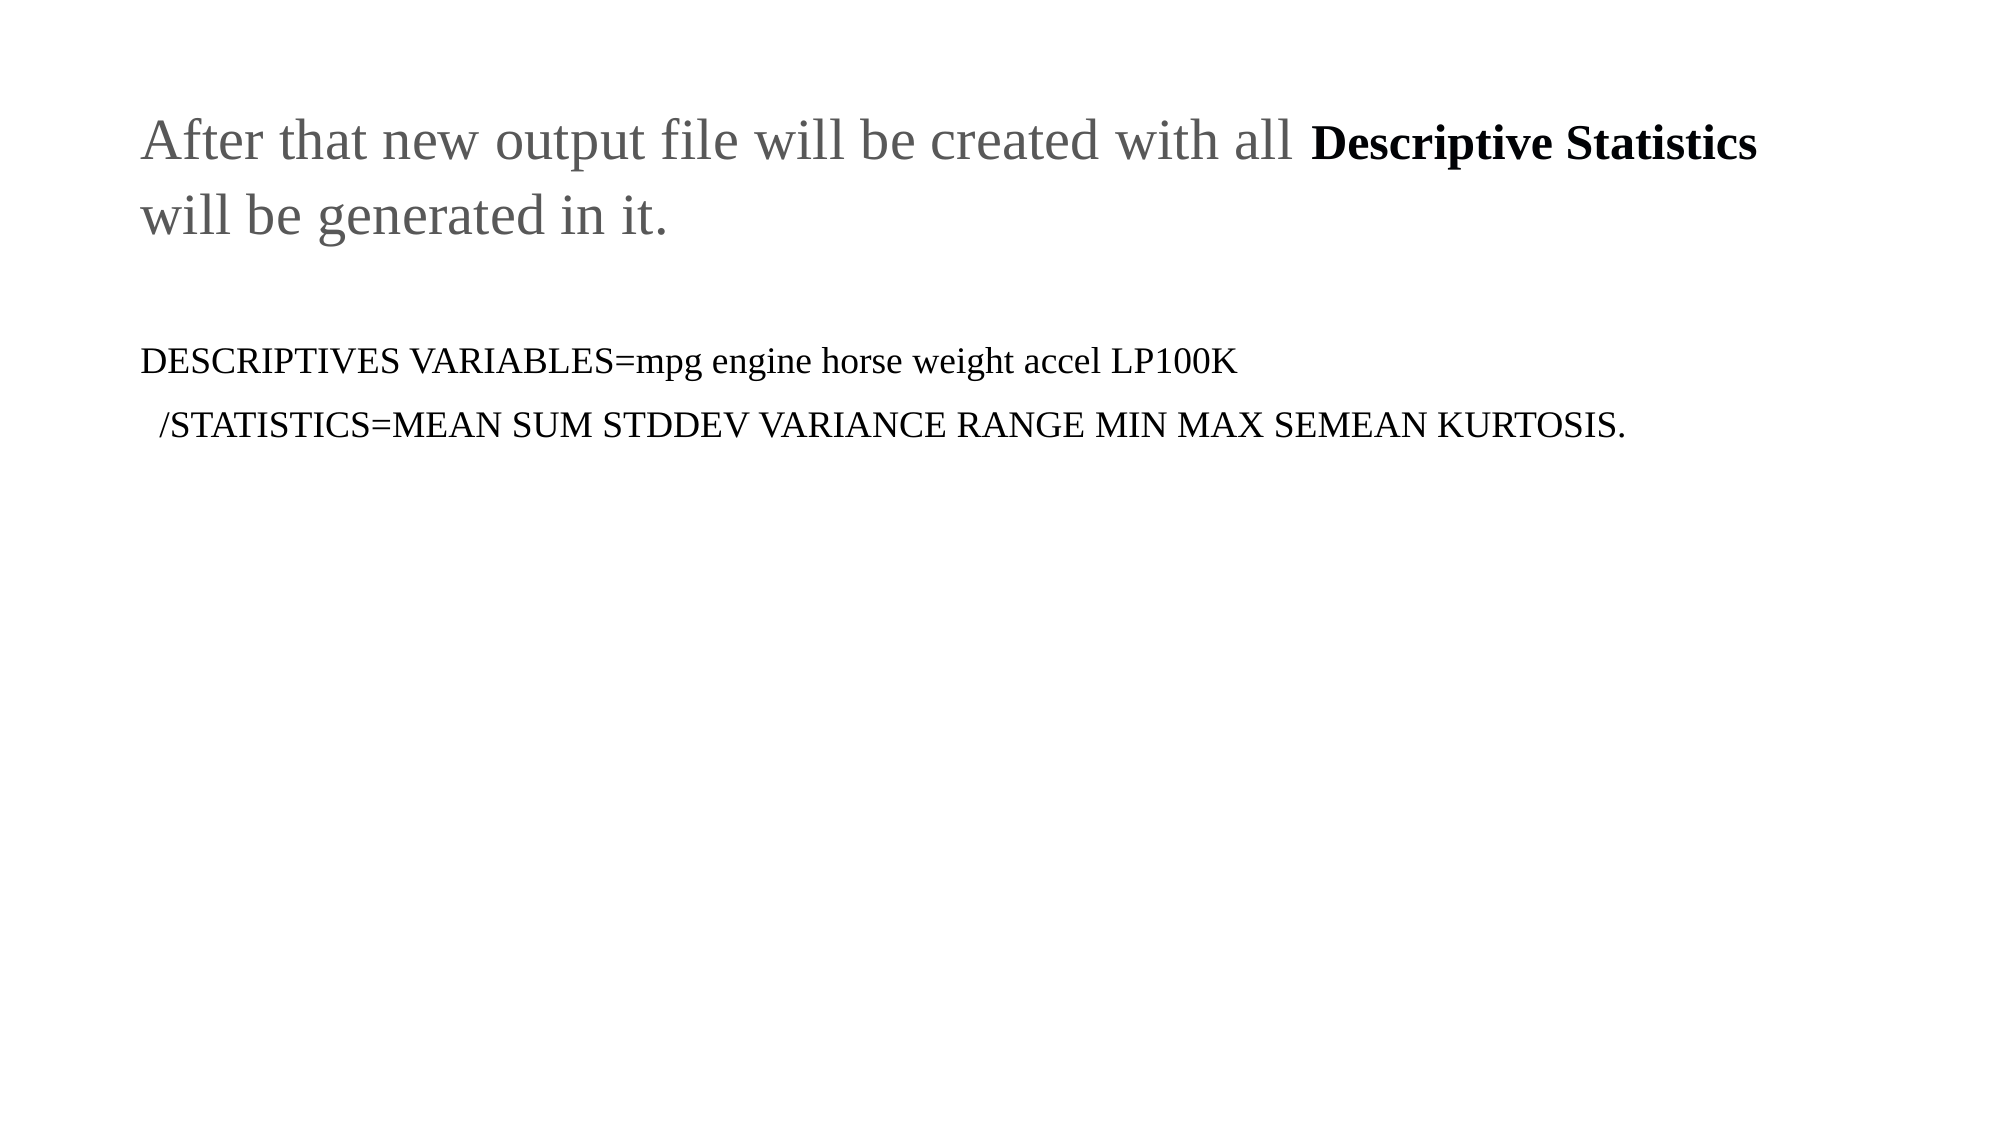

After that new output file will be created with all Descriptive Statistics will be generated in it.

DESCRIPTIVES VARIABLES=mpg engine horse weight accel LP100K
  /STATISTICS=MEAN SUM STDDEV VARIANCE RANGE MIN MAX SEMEAN KURTOSIS.